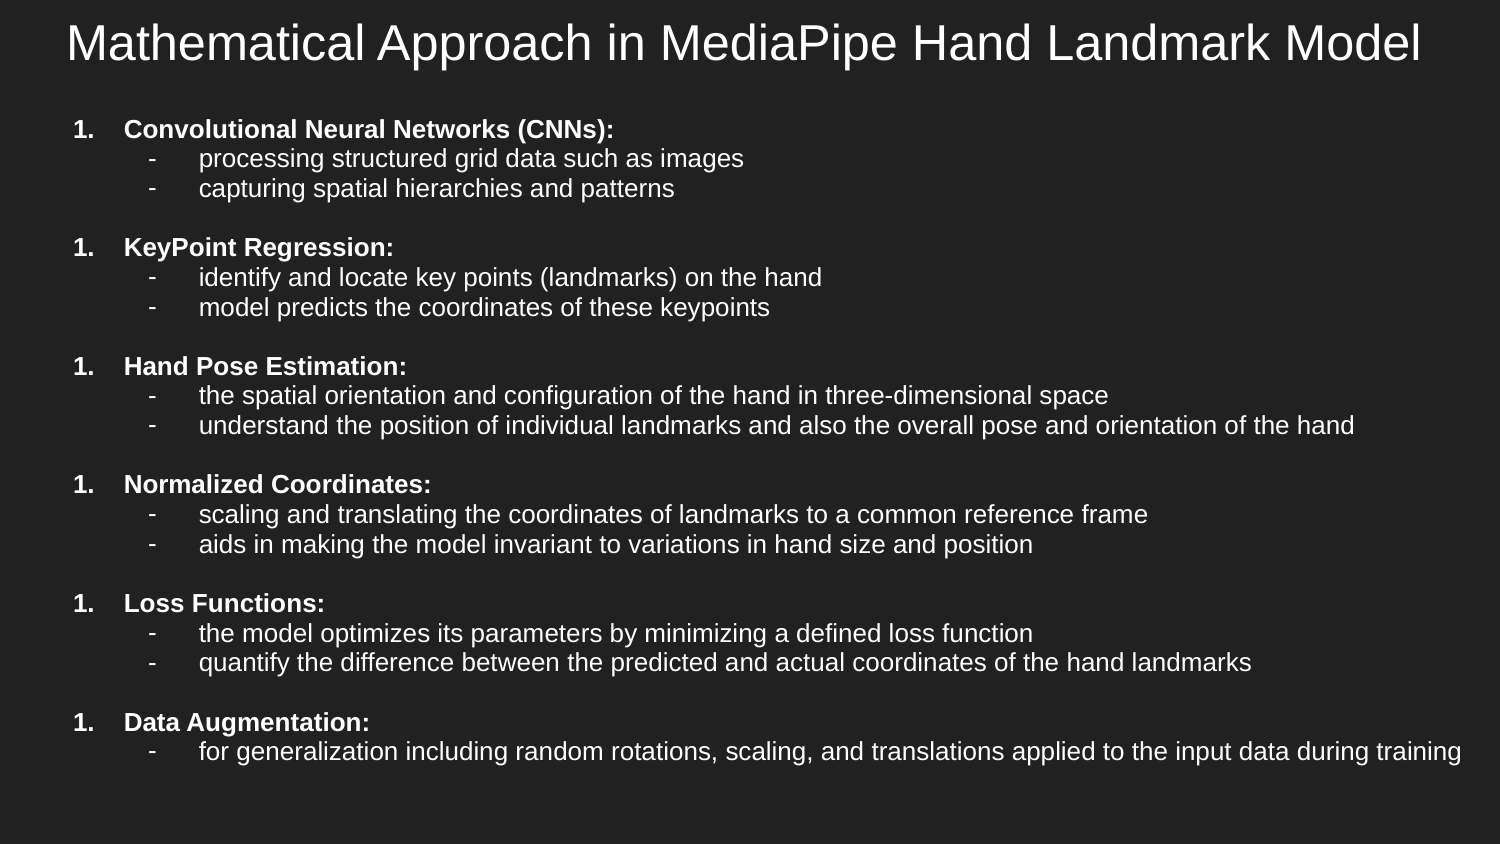

# Mathematical Approach in MediaPipe Hand Landmark Model
Convolutional Neural Networks (CNNs):
processing structured grid data such as images
capturing spatial hierarchies and patterns

KeyPoint Regression:
identify and locate key points (landmarks) on the hand
model predicts the coordinates of these keypoints

Hand Pose Estimation:
the spatial orientation and configuration of the hand in three-dimensional space
understand the position of individual landmarks and also the overall pose and orientation of the hand

Normalized Coordinates:
scaling and translating the coordinates of landmarks to a common reference frame
aids in making the model invariant to variations in hand size and position

Loss Functions:
the model optimizes its parameters by minimizing a defined loss function
quantify the difference between the predicted and actual coordinates of the hand landmarks

Data Augmentation:
for generalization including random rotations, scaling, and translations applied to the input data during training